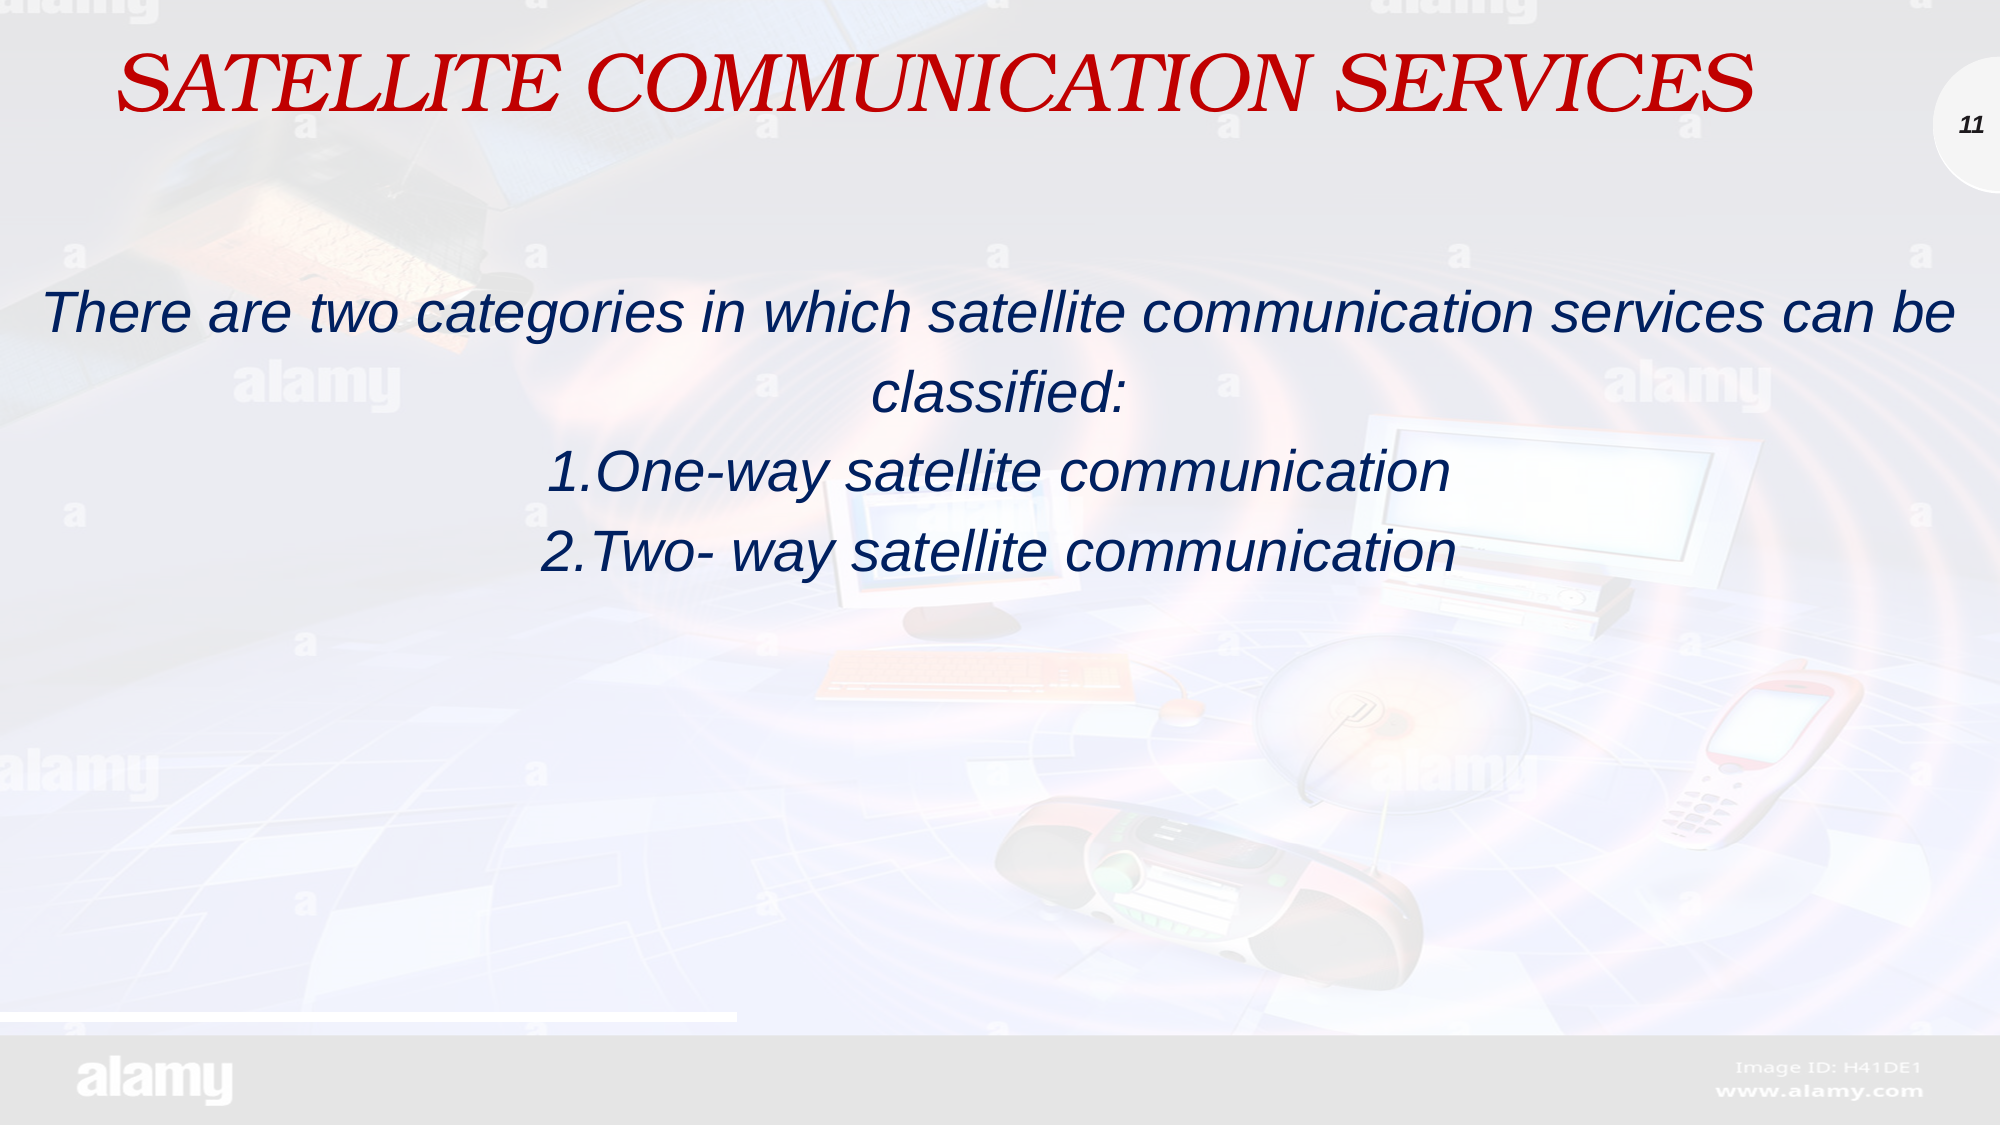

# Satellite Communication Services
11
There are two categories in which satellite communication services can be classified:
1.One-way satellite communication
2.Two- way satellite communication